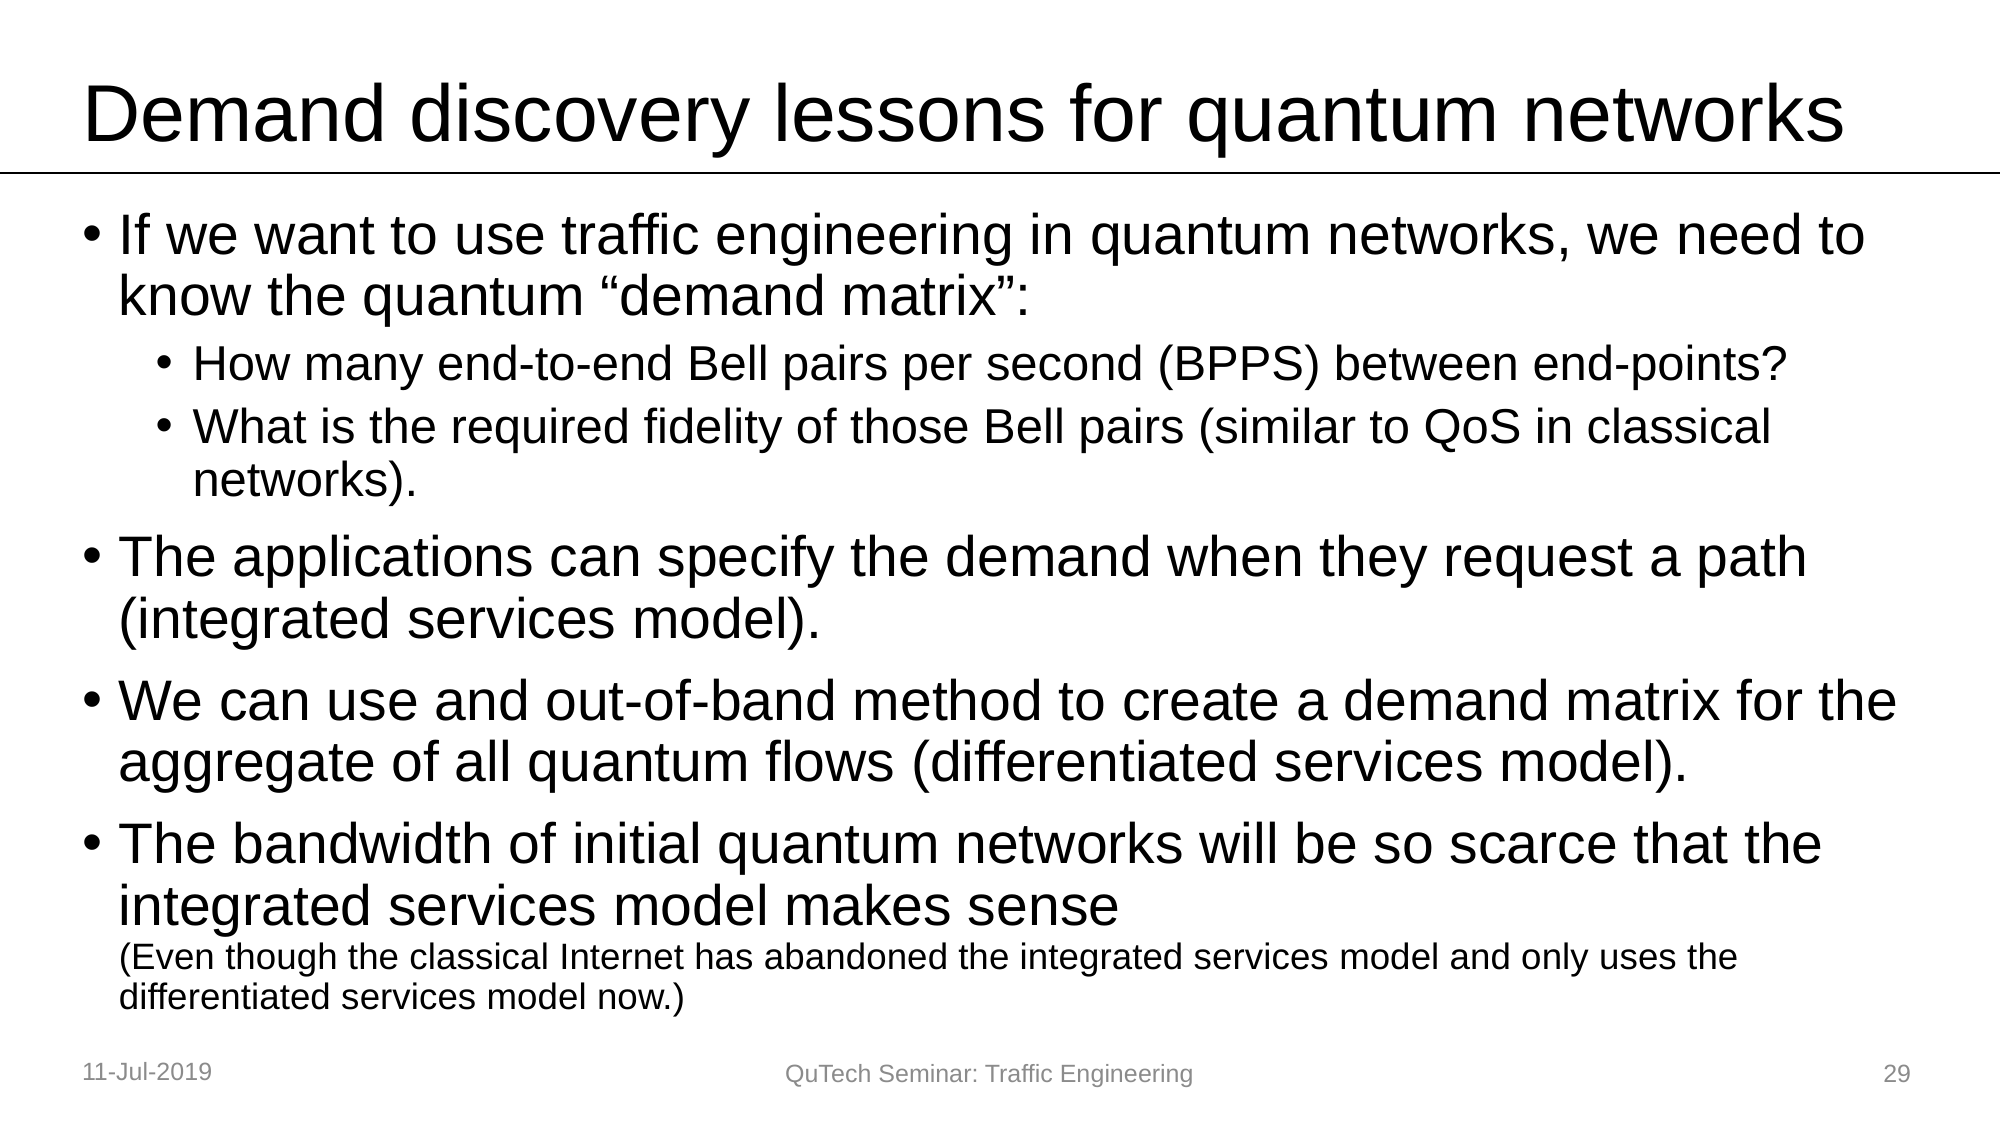

# Demand discovery lessons for quantum networks
If we want to use traffic engineering in quantum networks, we need to know the quantum “demand matrix”:
How many end-to-end Bell pairs per second (BPPS) between end-points?
What is the required fidelity of those Bell pairs (similar to QoS in classical networks).
The applications can specify the demand when they request a path (integrated services model).
We can use and out-of-band method to create a demand matrix for the aggregate of all quantum flows (differentiated services model).
The bandwidth of initial quantum networks will be so scarce that the integrated services model makes sense
(Even though the classical Internet has abandoned the integrated services model and only uses the differentiated services model now.)
11-Jul-2019
QuTech Seminar: Traffic Engineering
29